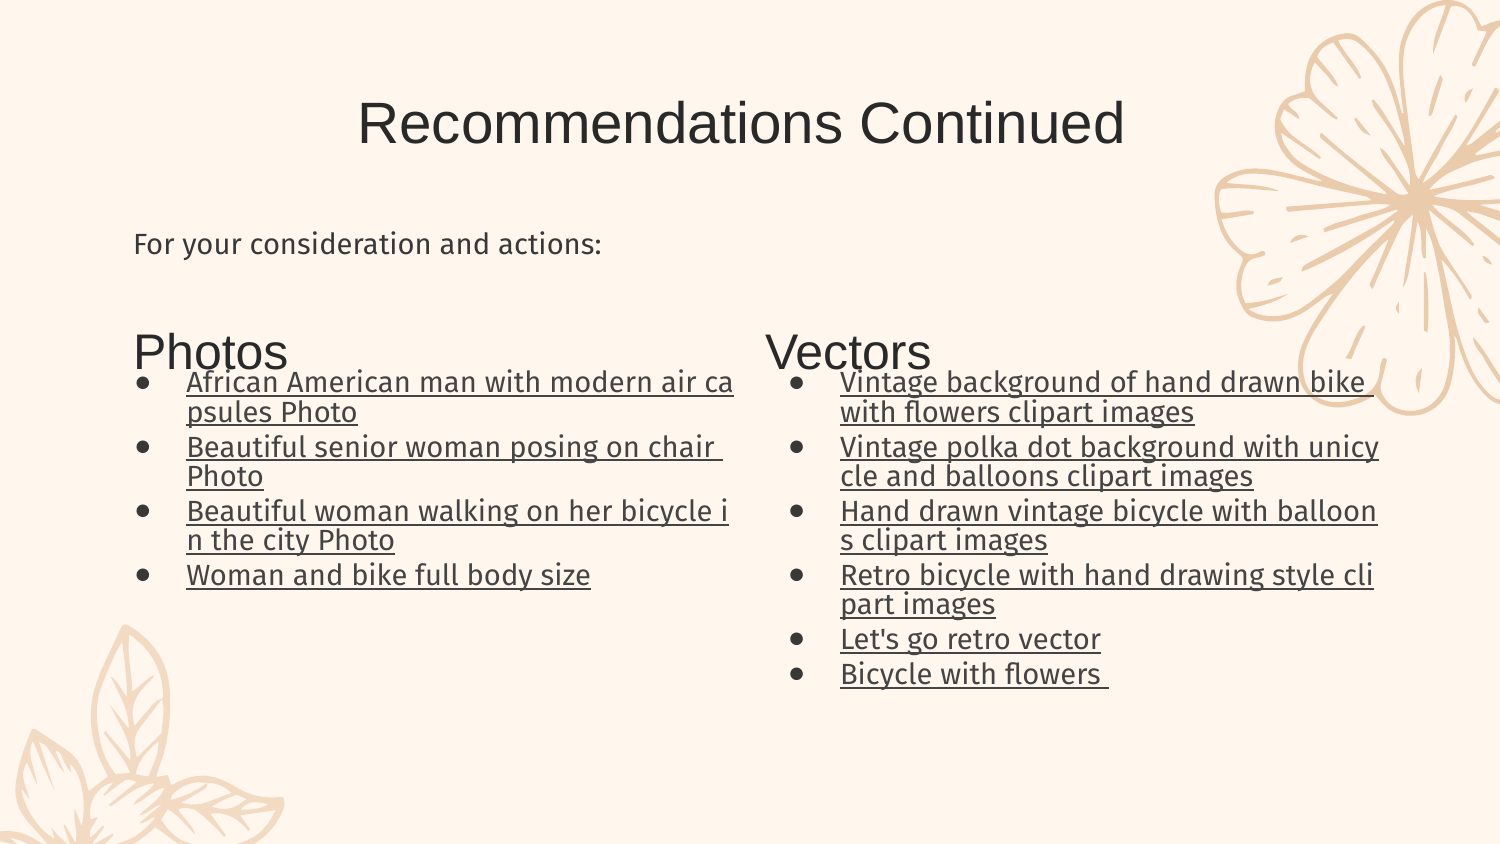

# Recommendations Continued
For your consideration and actions:
Photos
Vectors
African American man with modern air capsules Photo
Beautiful senior woman posing on chair Photo
Beautiful woman walking on her bicycle in the city Photo
Woman and bike full body size
Vintage background of hand drawn bike with flowers clipart images
Vintage polka dot background with unicycle and balloons clipart images
Hand drawn vintage bicycle with balloons clipart images
Retro bicycle with hand drawing style clipart images
Let's go retro vector
Bicycle with flowers